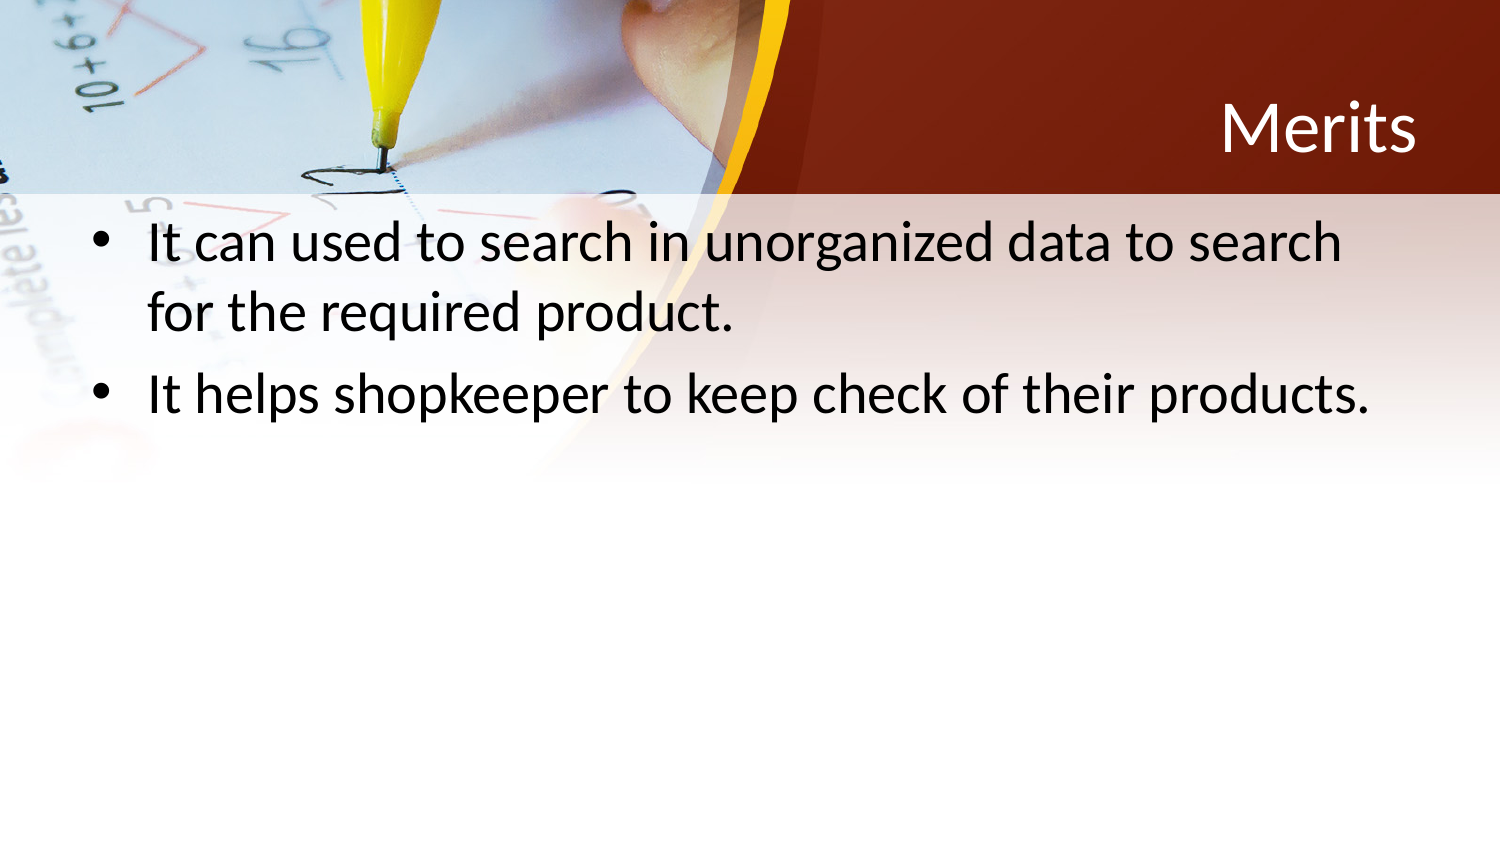

# Merits
It can used to search in unorganized data to search for the required product.
It helps shopkeeper to keep check of their products.